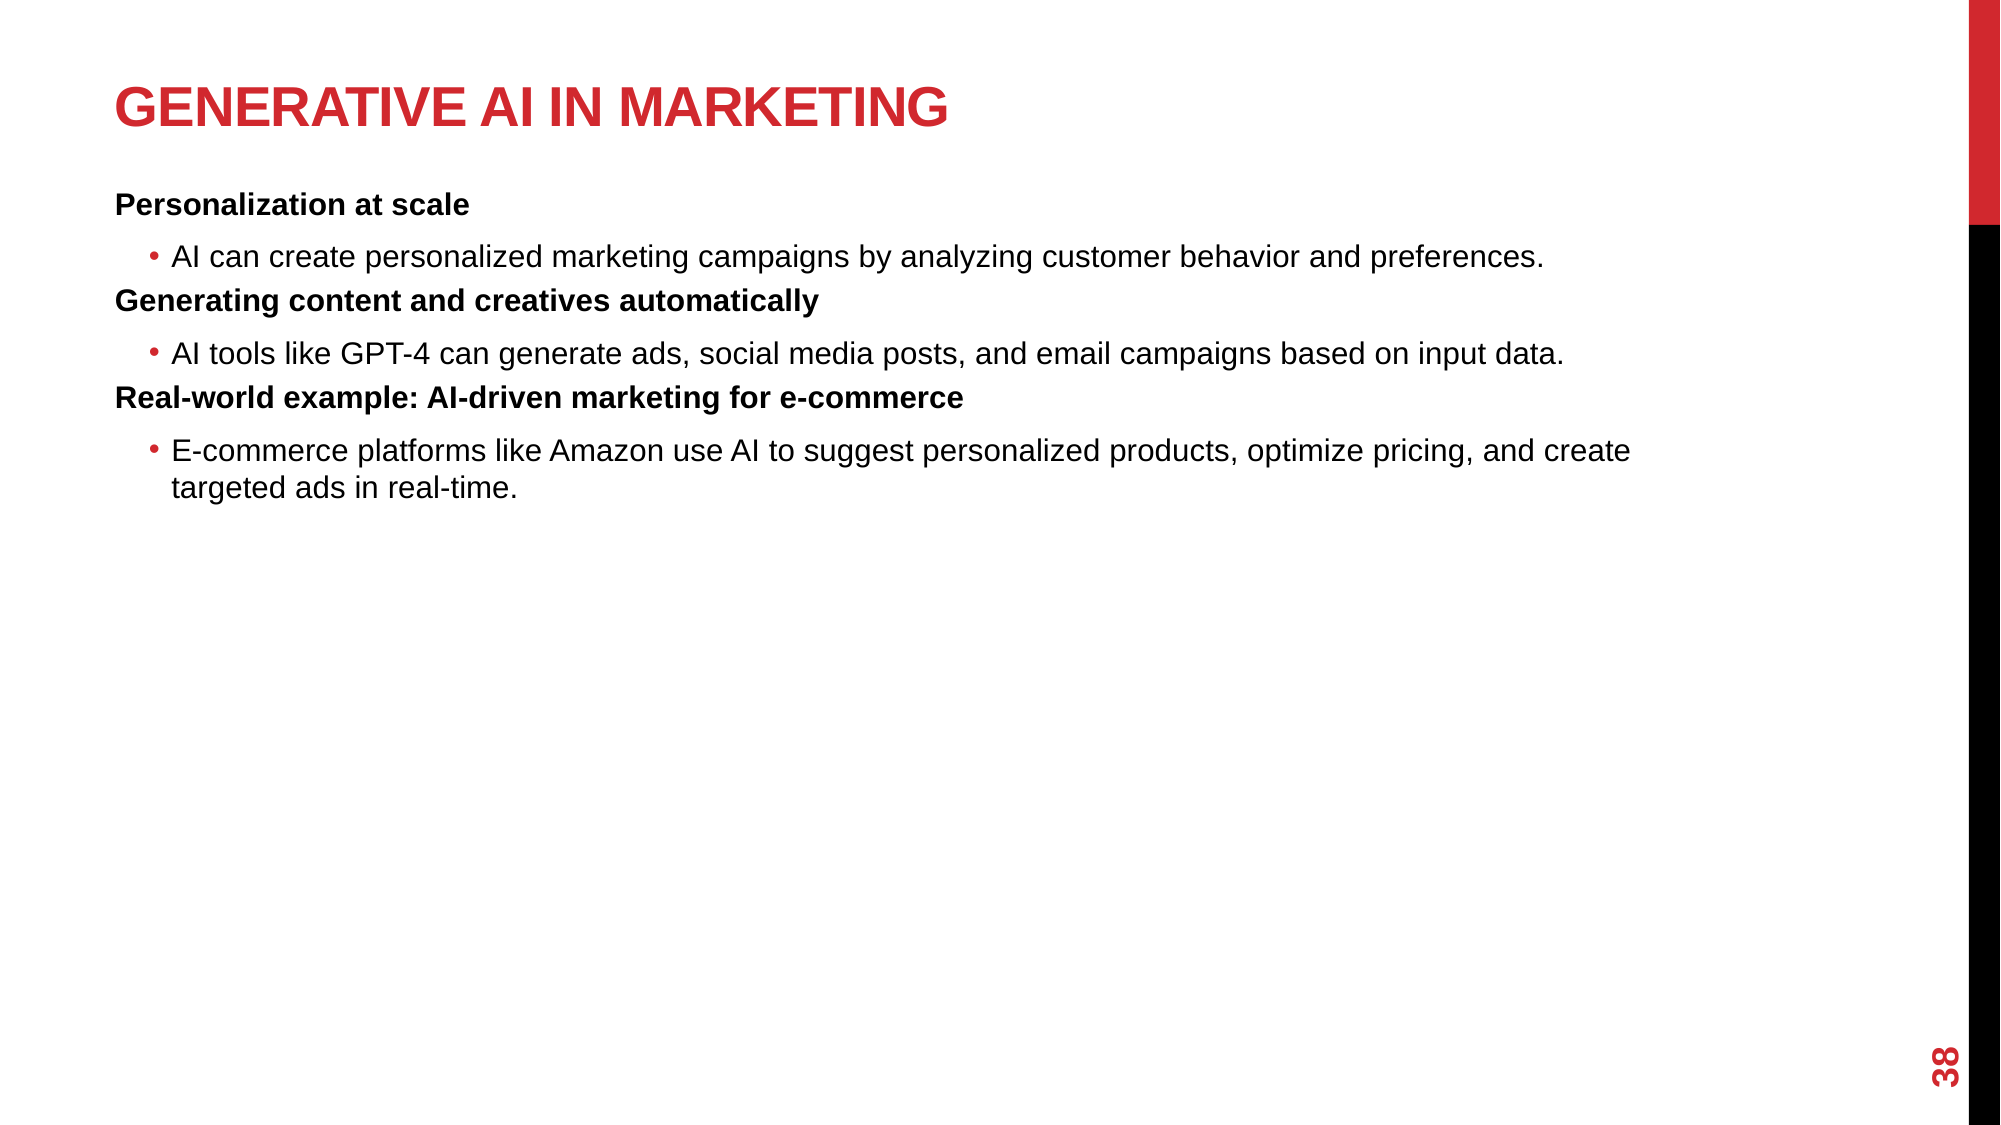

# Generative AI in Marketing
Personalization at scale
AI can create personalized marketing campaigns by analyzing customer behavior and preferences.
Generating content and creatives automatically
AI tools like GPT-4 can generate ads, social media posts, and email campaigns based on input data.
Real-world example: AI-driven marketing for e-commerce
E-commerce platforms like Amazon use AI to suggest personalized products, optimize pricing, and create targeted ads in real-time.
38